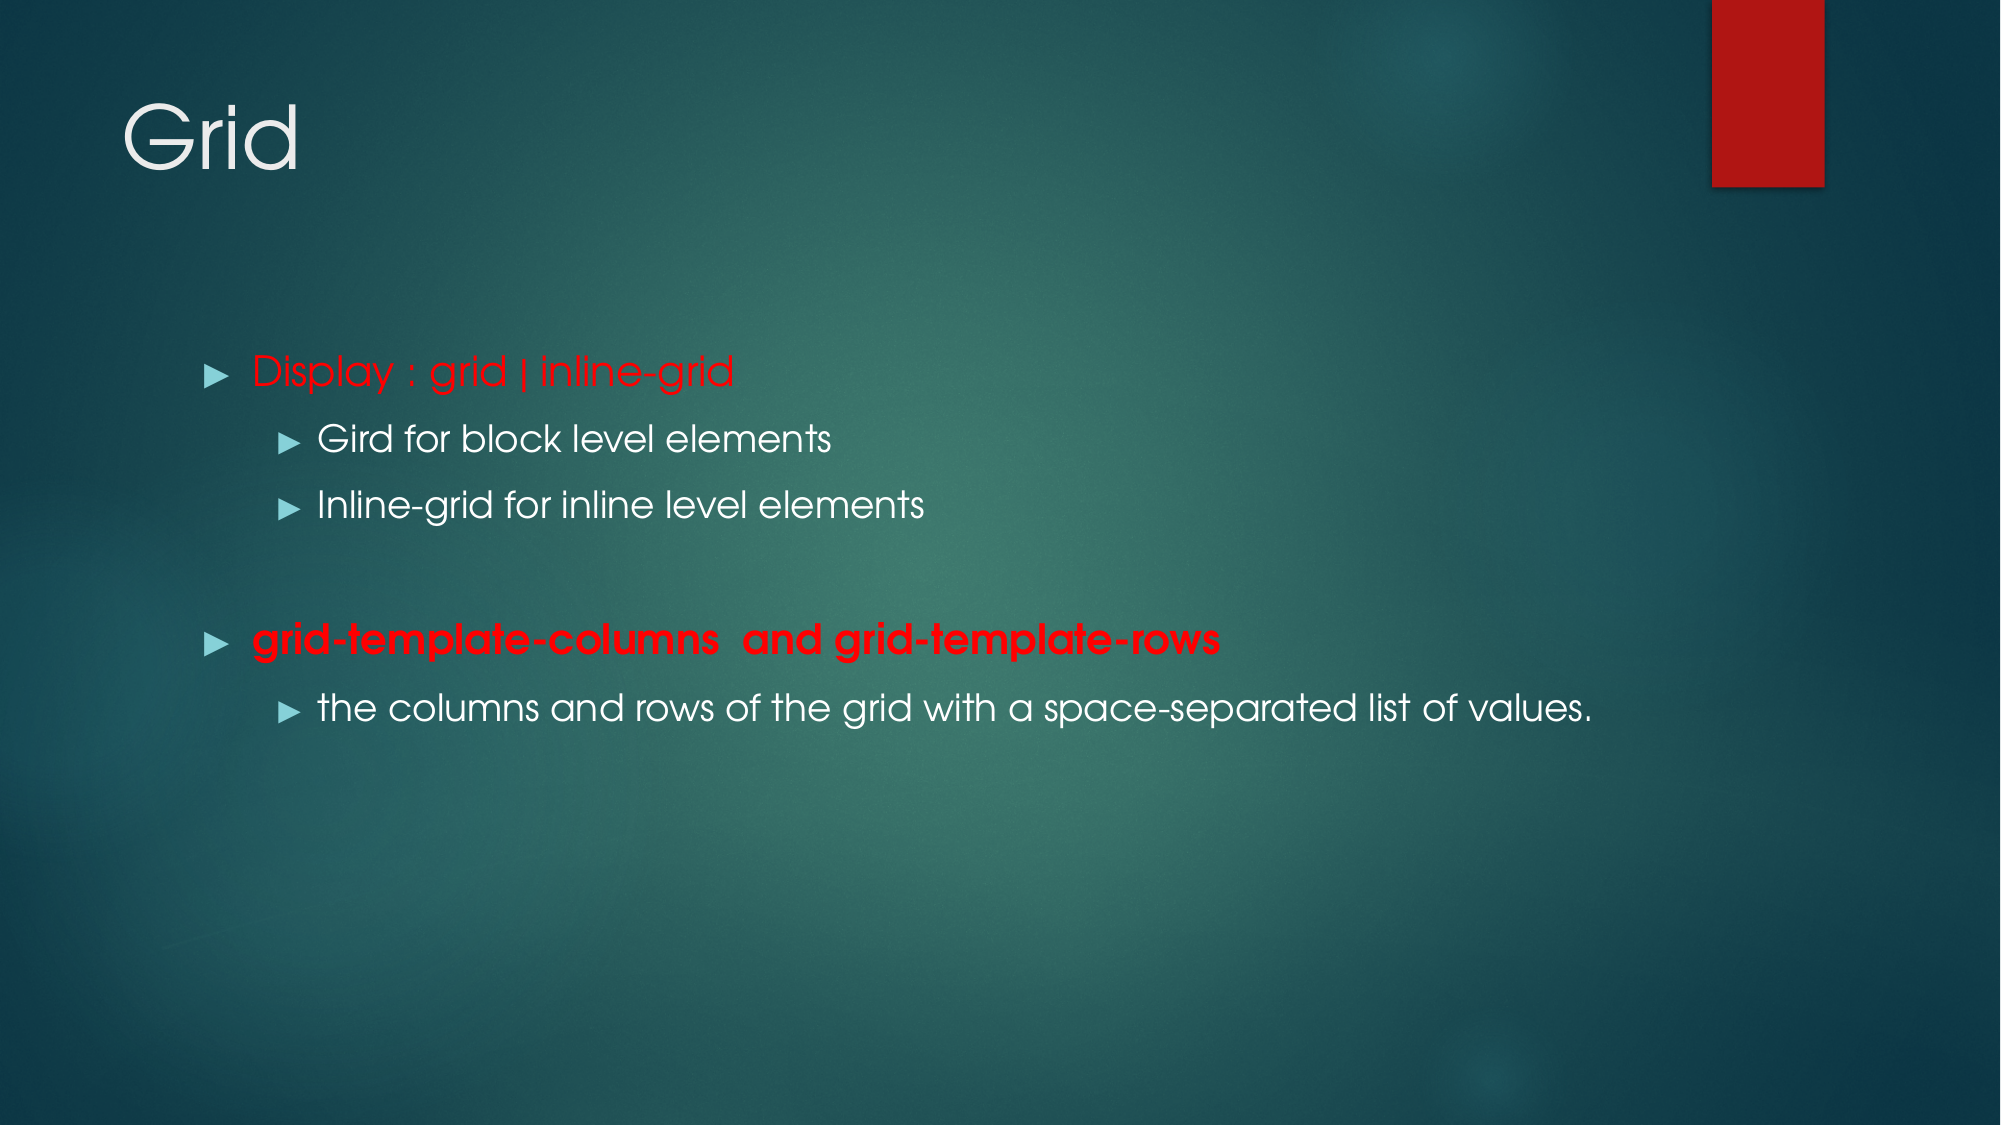

# Grid
Display : grid | inline-grid
Gird for block level elements
Inline-grid for inline level elements

grid-template-columns  and grid-template-rows
the columns and rows of the grid with a space-separated list of values.